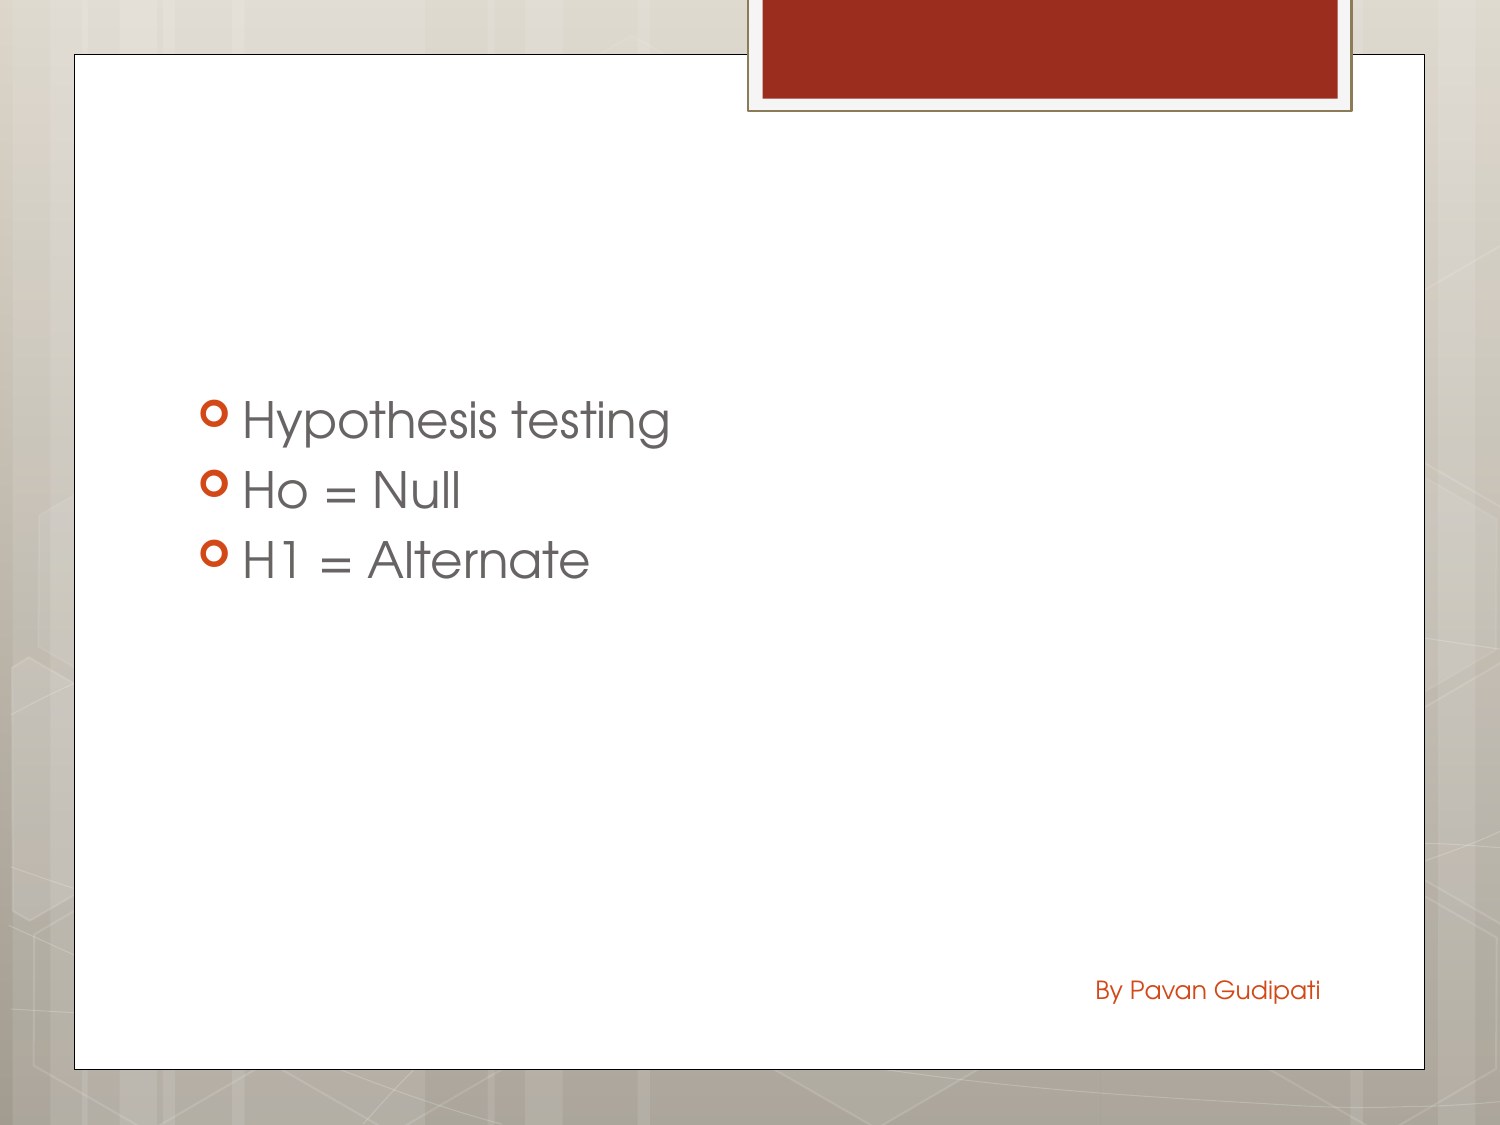

#
Hypothesis testing
Ho = Null
H1 = Alternate

By Pavan Gudipati